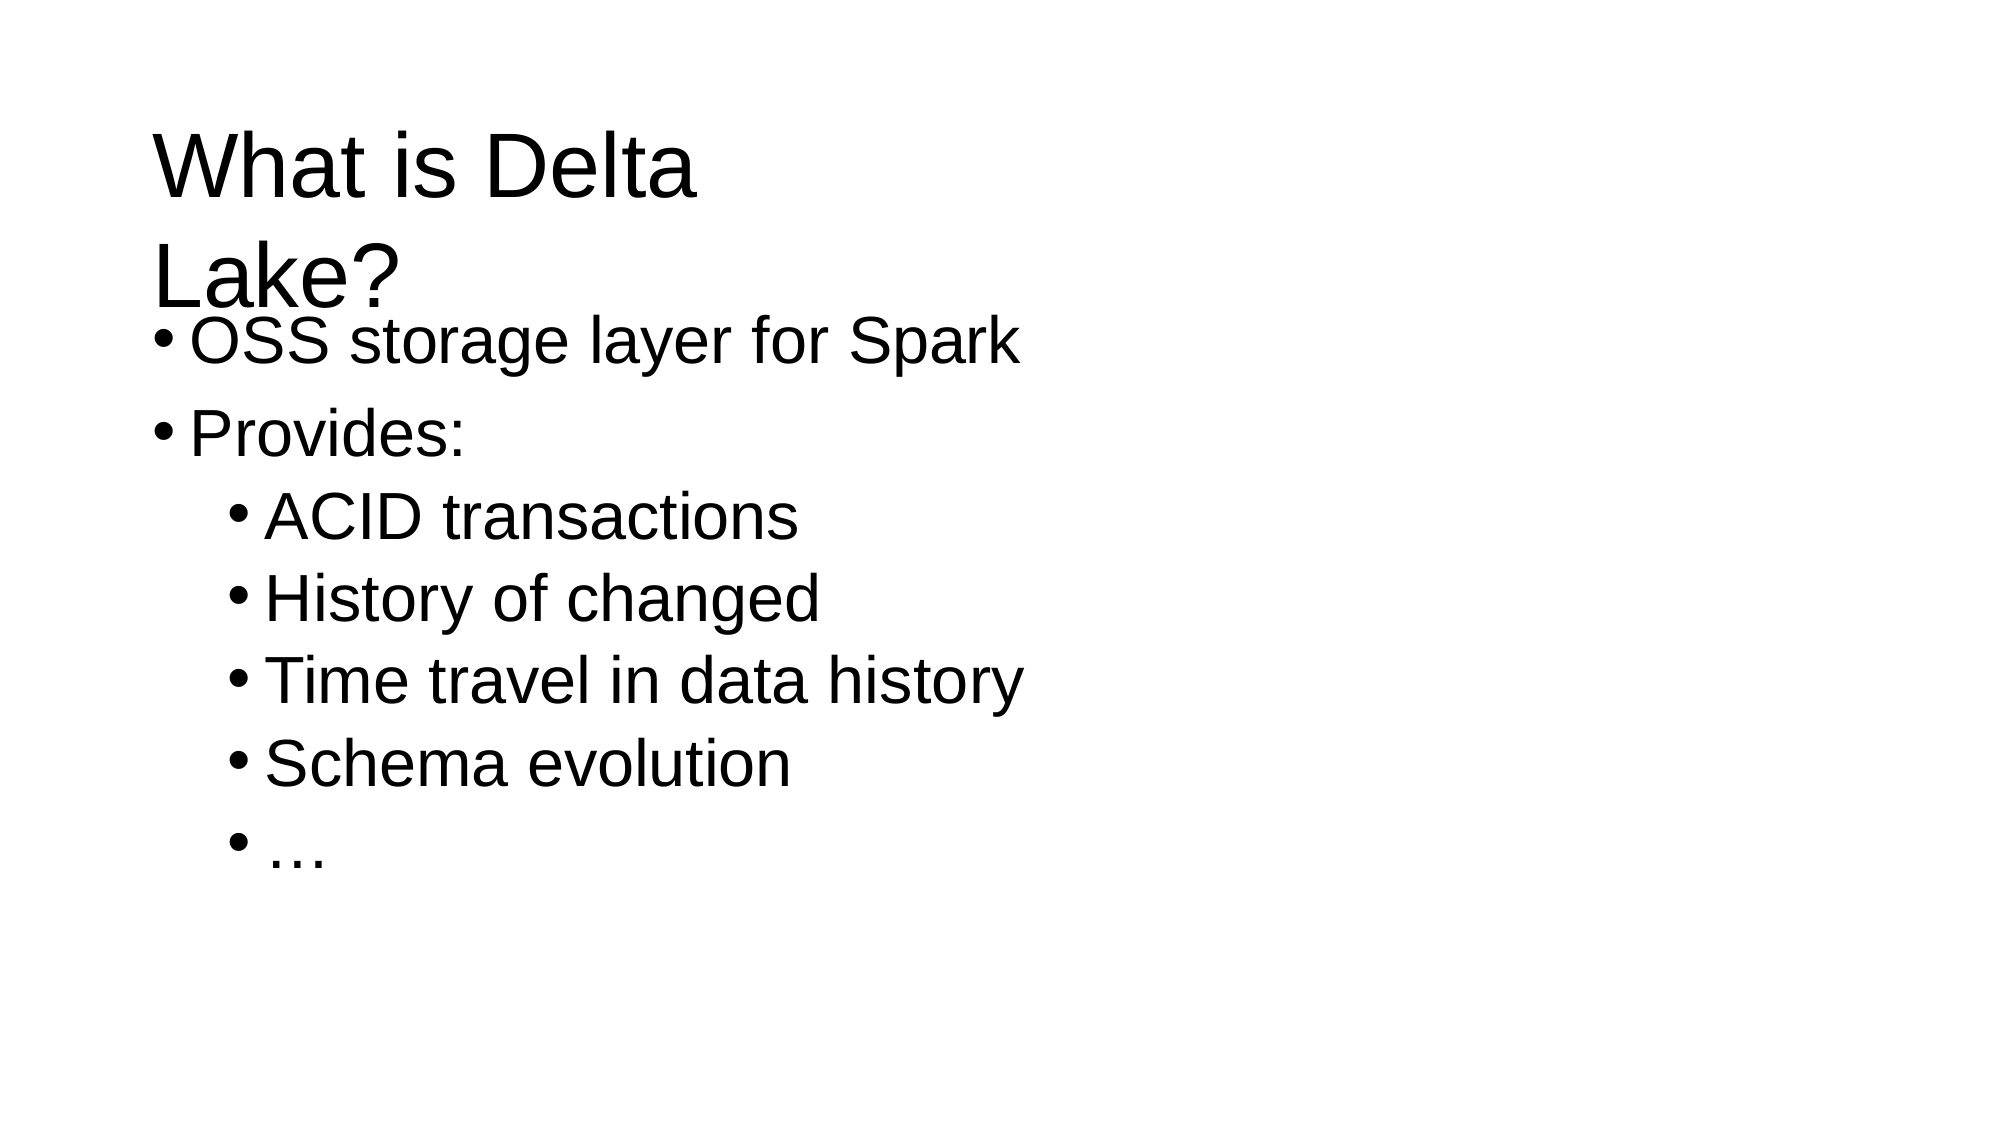

# What is Delta Lake?
OSS storage layer for Spark
Provides:
ACID transactions
History of changed
Time travel in data history
Schema evolution
…